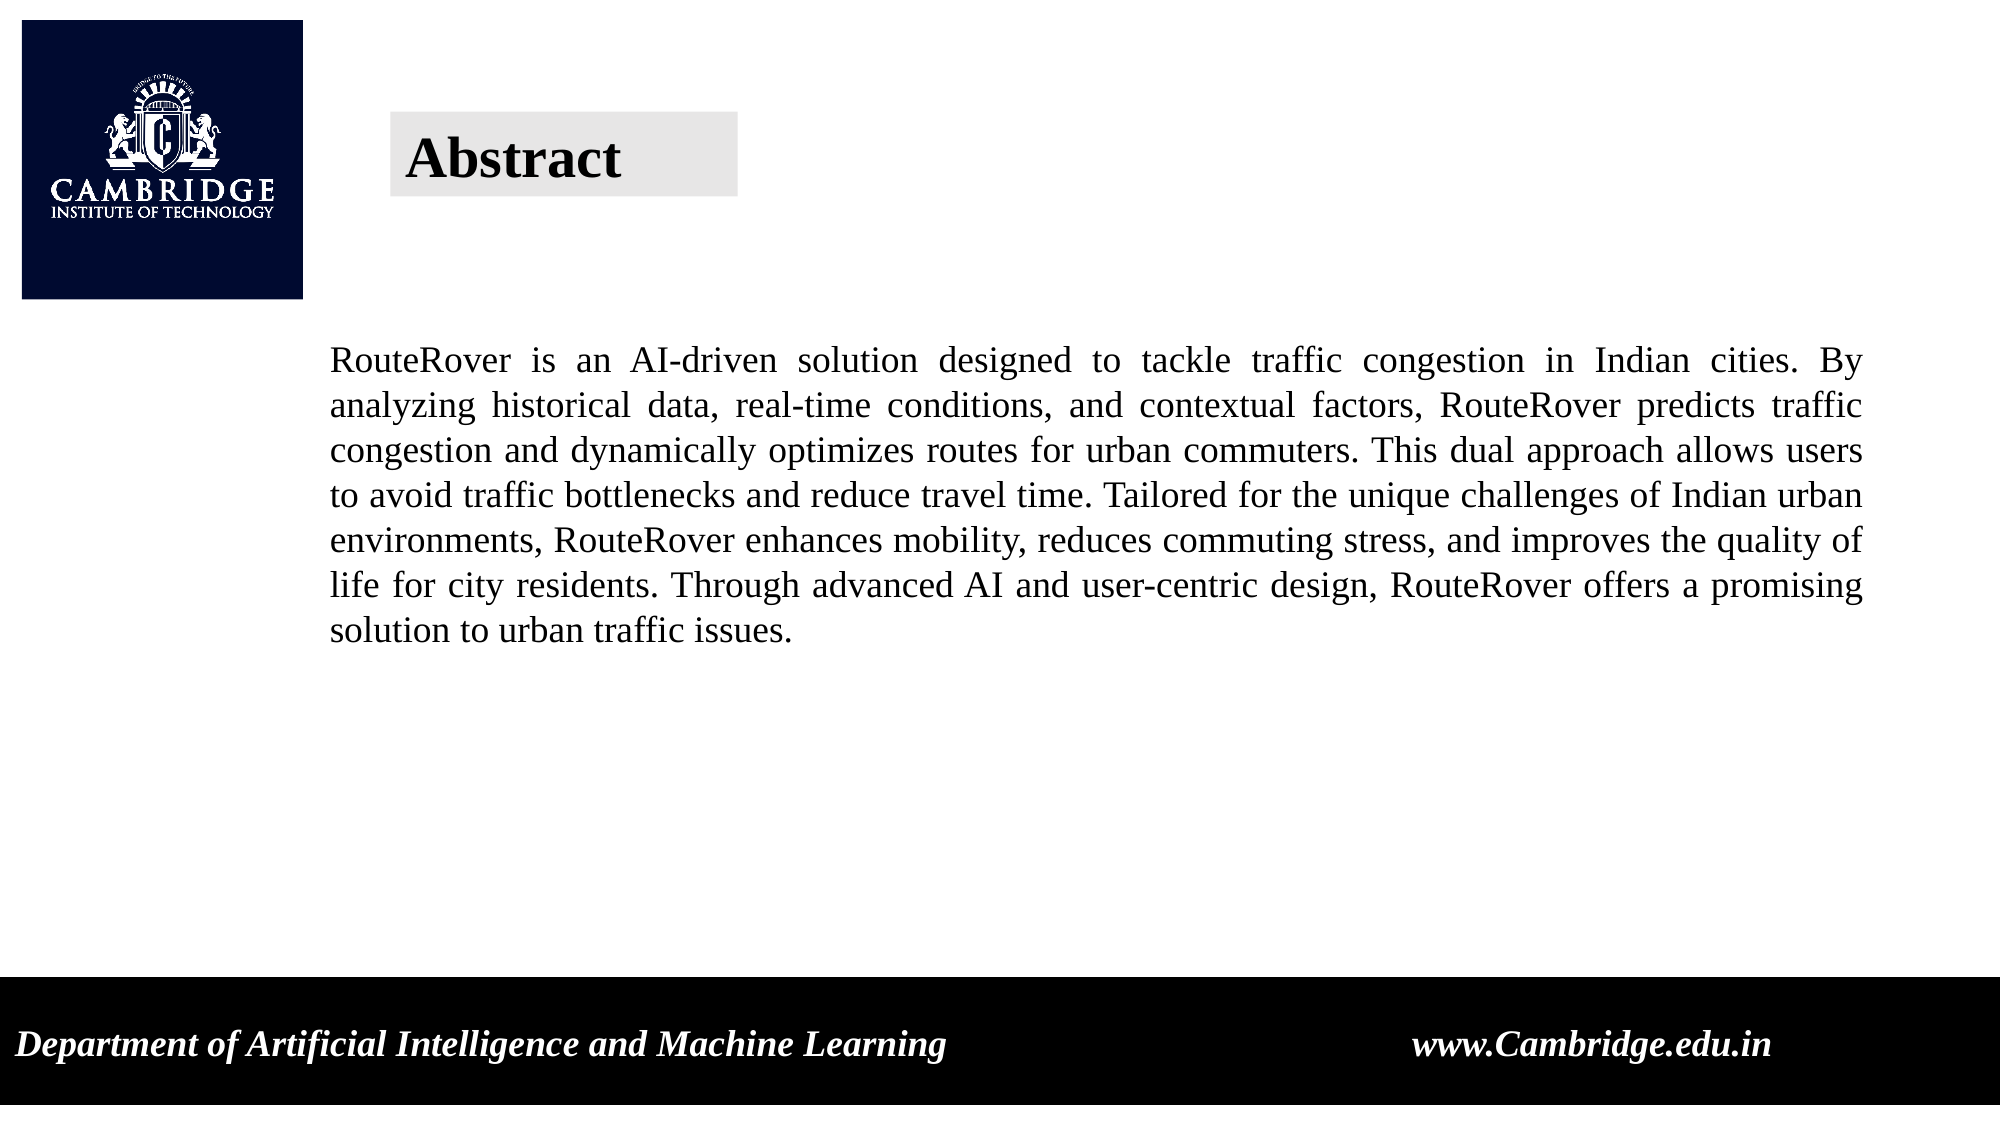

Abstract
RouteRover is an AI-driven solution designed to tackle traffic congestion in Indian cities. By analyzing historical data, real-time conditions, and contextual factors, RouteRover predicts traffic congestion and dynamically optimizes routes for urban commuters. This dual approach allows users to avoid traffic bottlenecks and reduce travel time. Tailored for the unique challenges of Indian urban environments, RouteRover enhances mobility, reduces commuting stress, and improves the quality of life for city residents. Through advanced AI and user-centric design, RouteRover offers a promising solution to urban traffic issues.
Department of Artificial Intelligence and Machine Learning                                                 www.Cambridge.edu.in